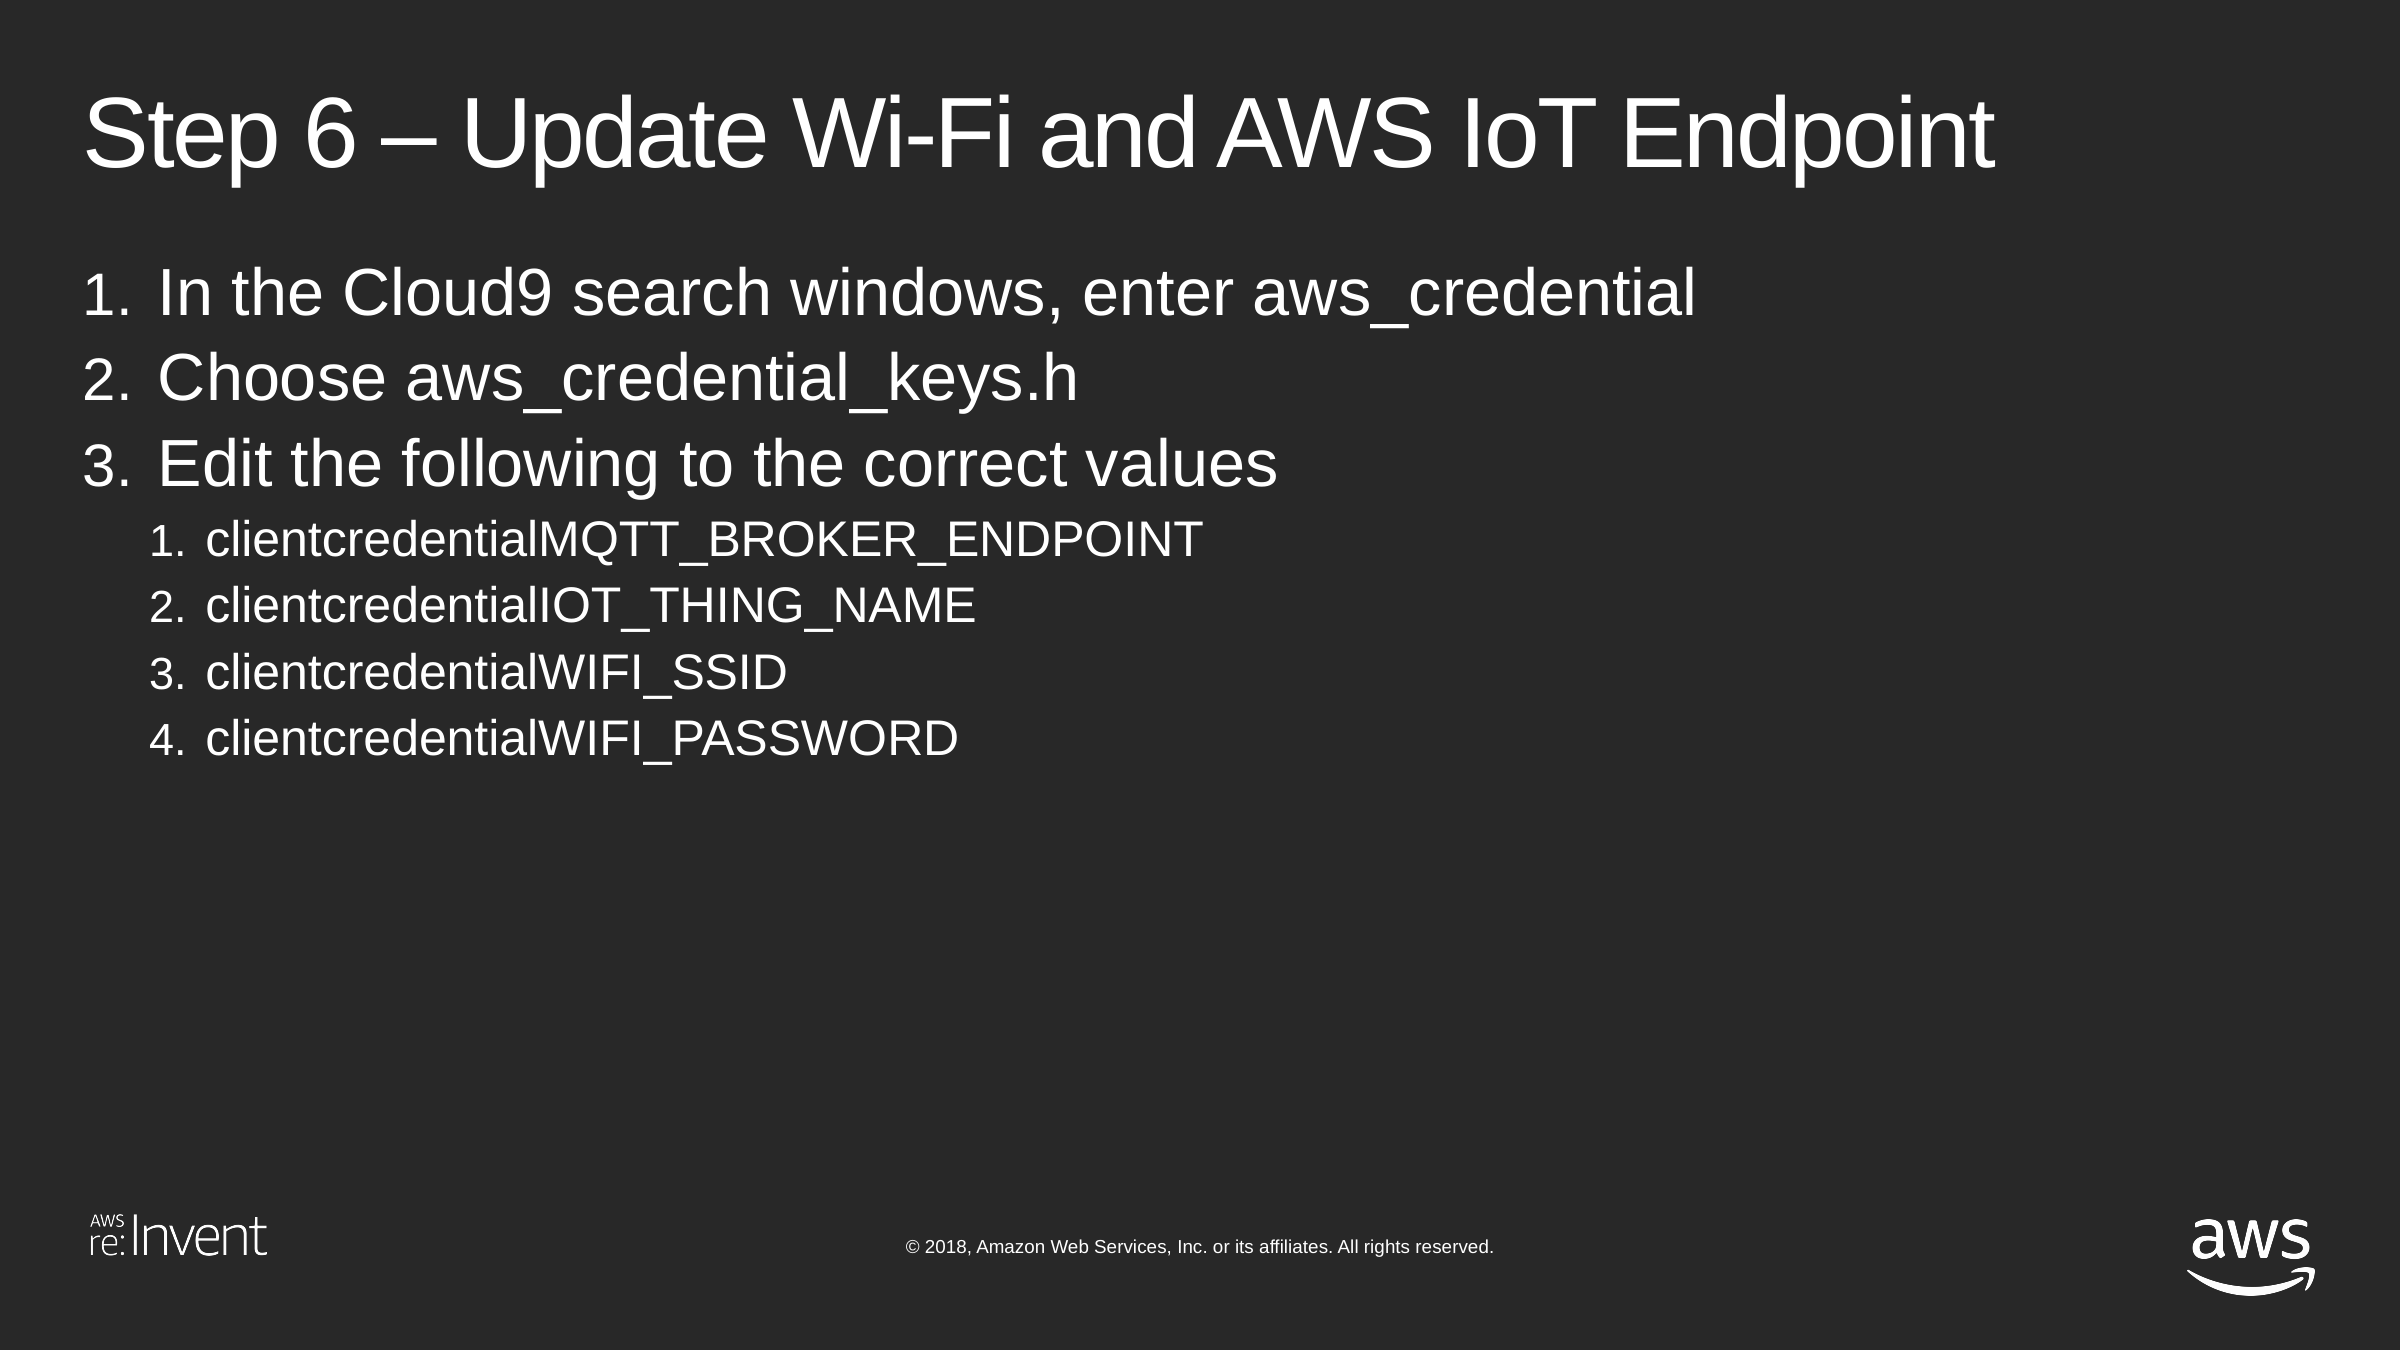

# Step 6 – Update Wi-Fi and AWS IoT Endpoint
In the Cloud9 search windows, enter aws_credential
Choose aws_credential_keys.h
Edit the following to the correct values
clientcredentialMQTT_BROKER_ENDPOINT
clientcredentialIOT_THING_NAME
clientcredentialWIFI_SSID
clientcredentialWIFI_PASSWORD